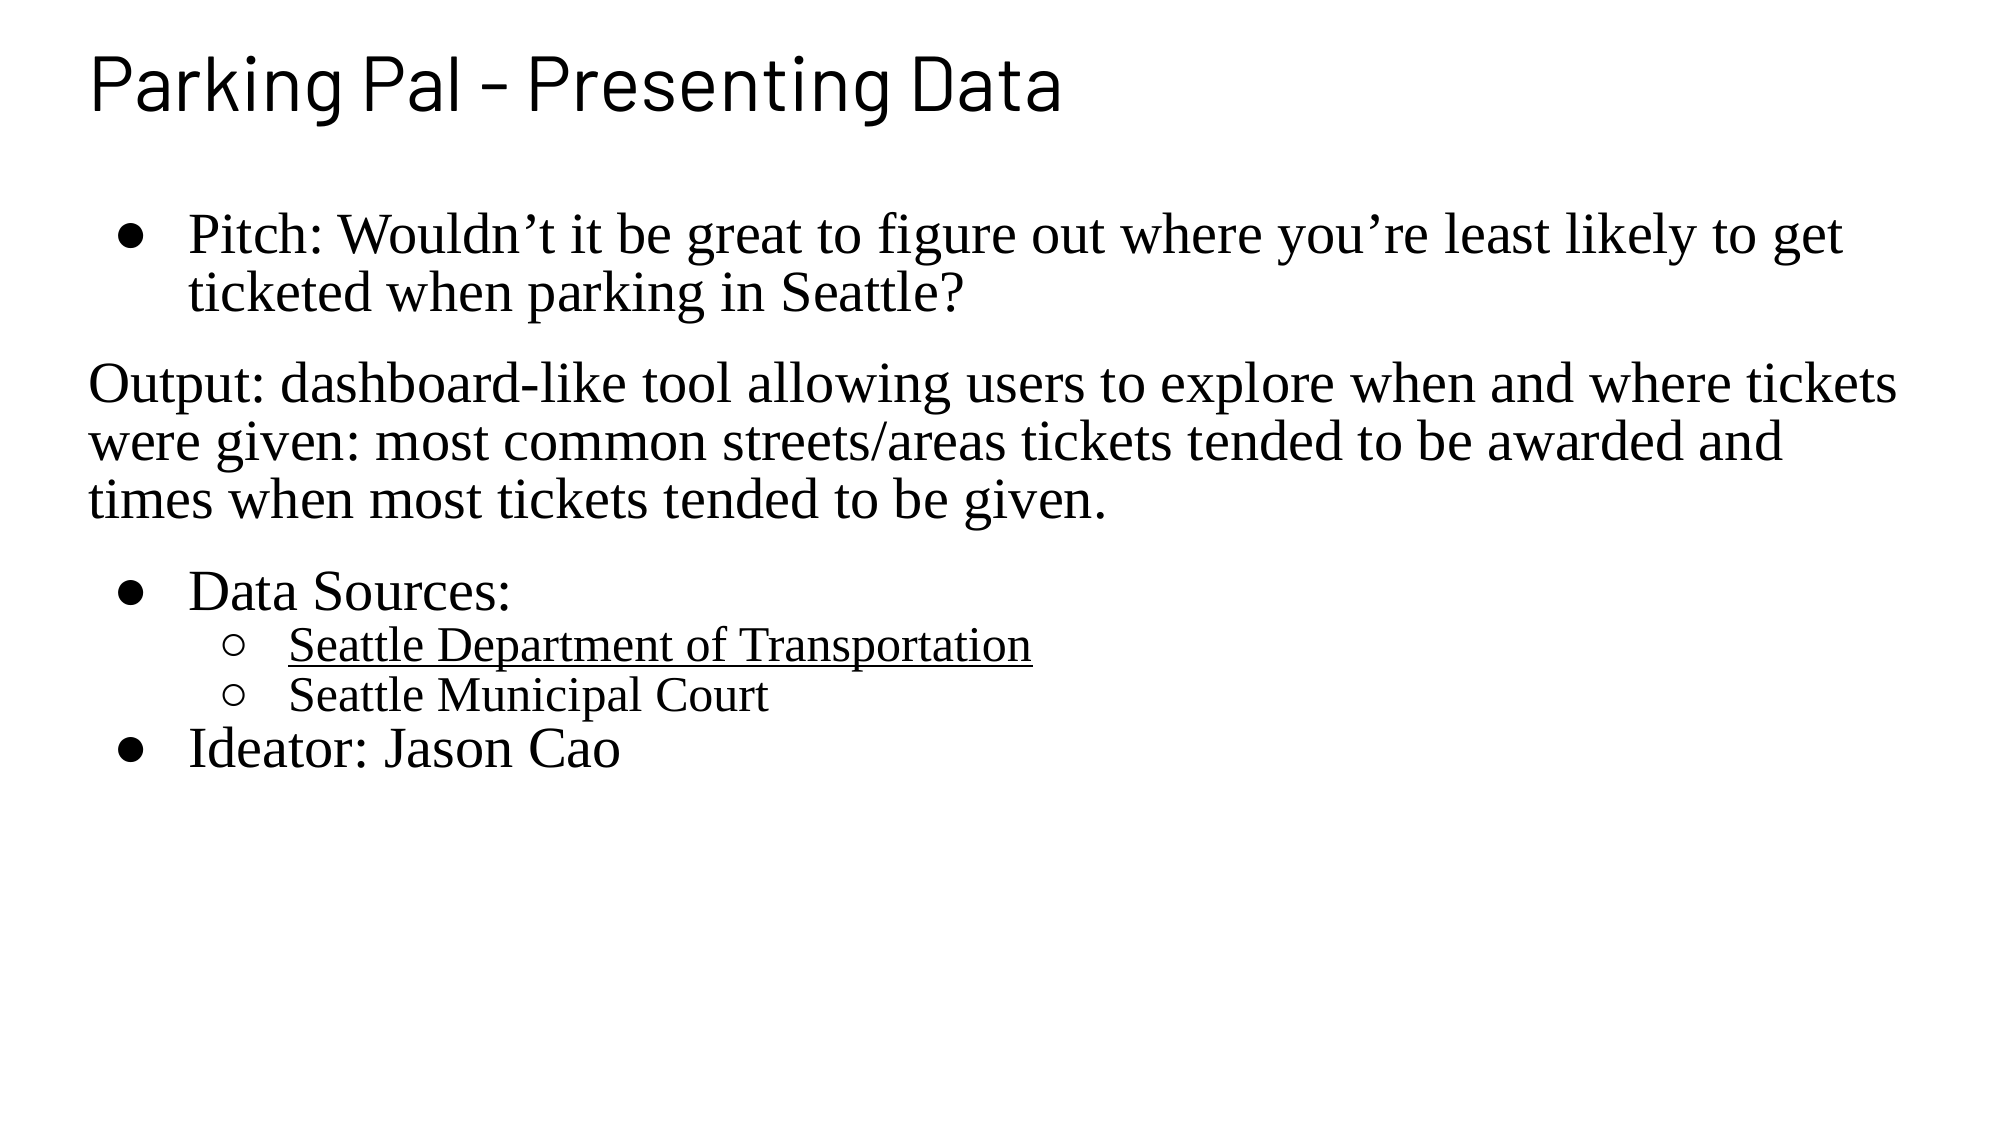

# Parking Pal - Presenting Data
Pitch: Wouldn’t it be great to figure out where you’re least likely to get ticketed when parking in Seattle?
Output: dashboard-like tool allowing users to explore when and where tickets were given: most common streets/areas tickets tended to be awarded and times when most tickets tended to be given.
Data Sources:
Seattle Department of Transportation
Seattle Municipal Court
Ideator: Jason Cao